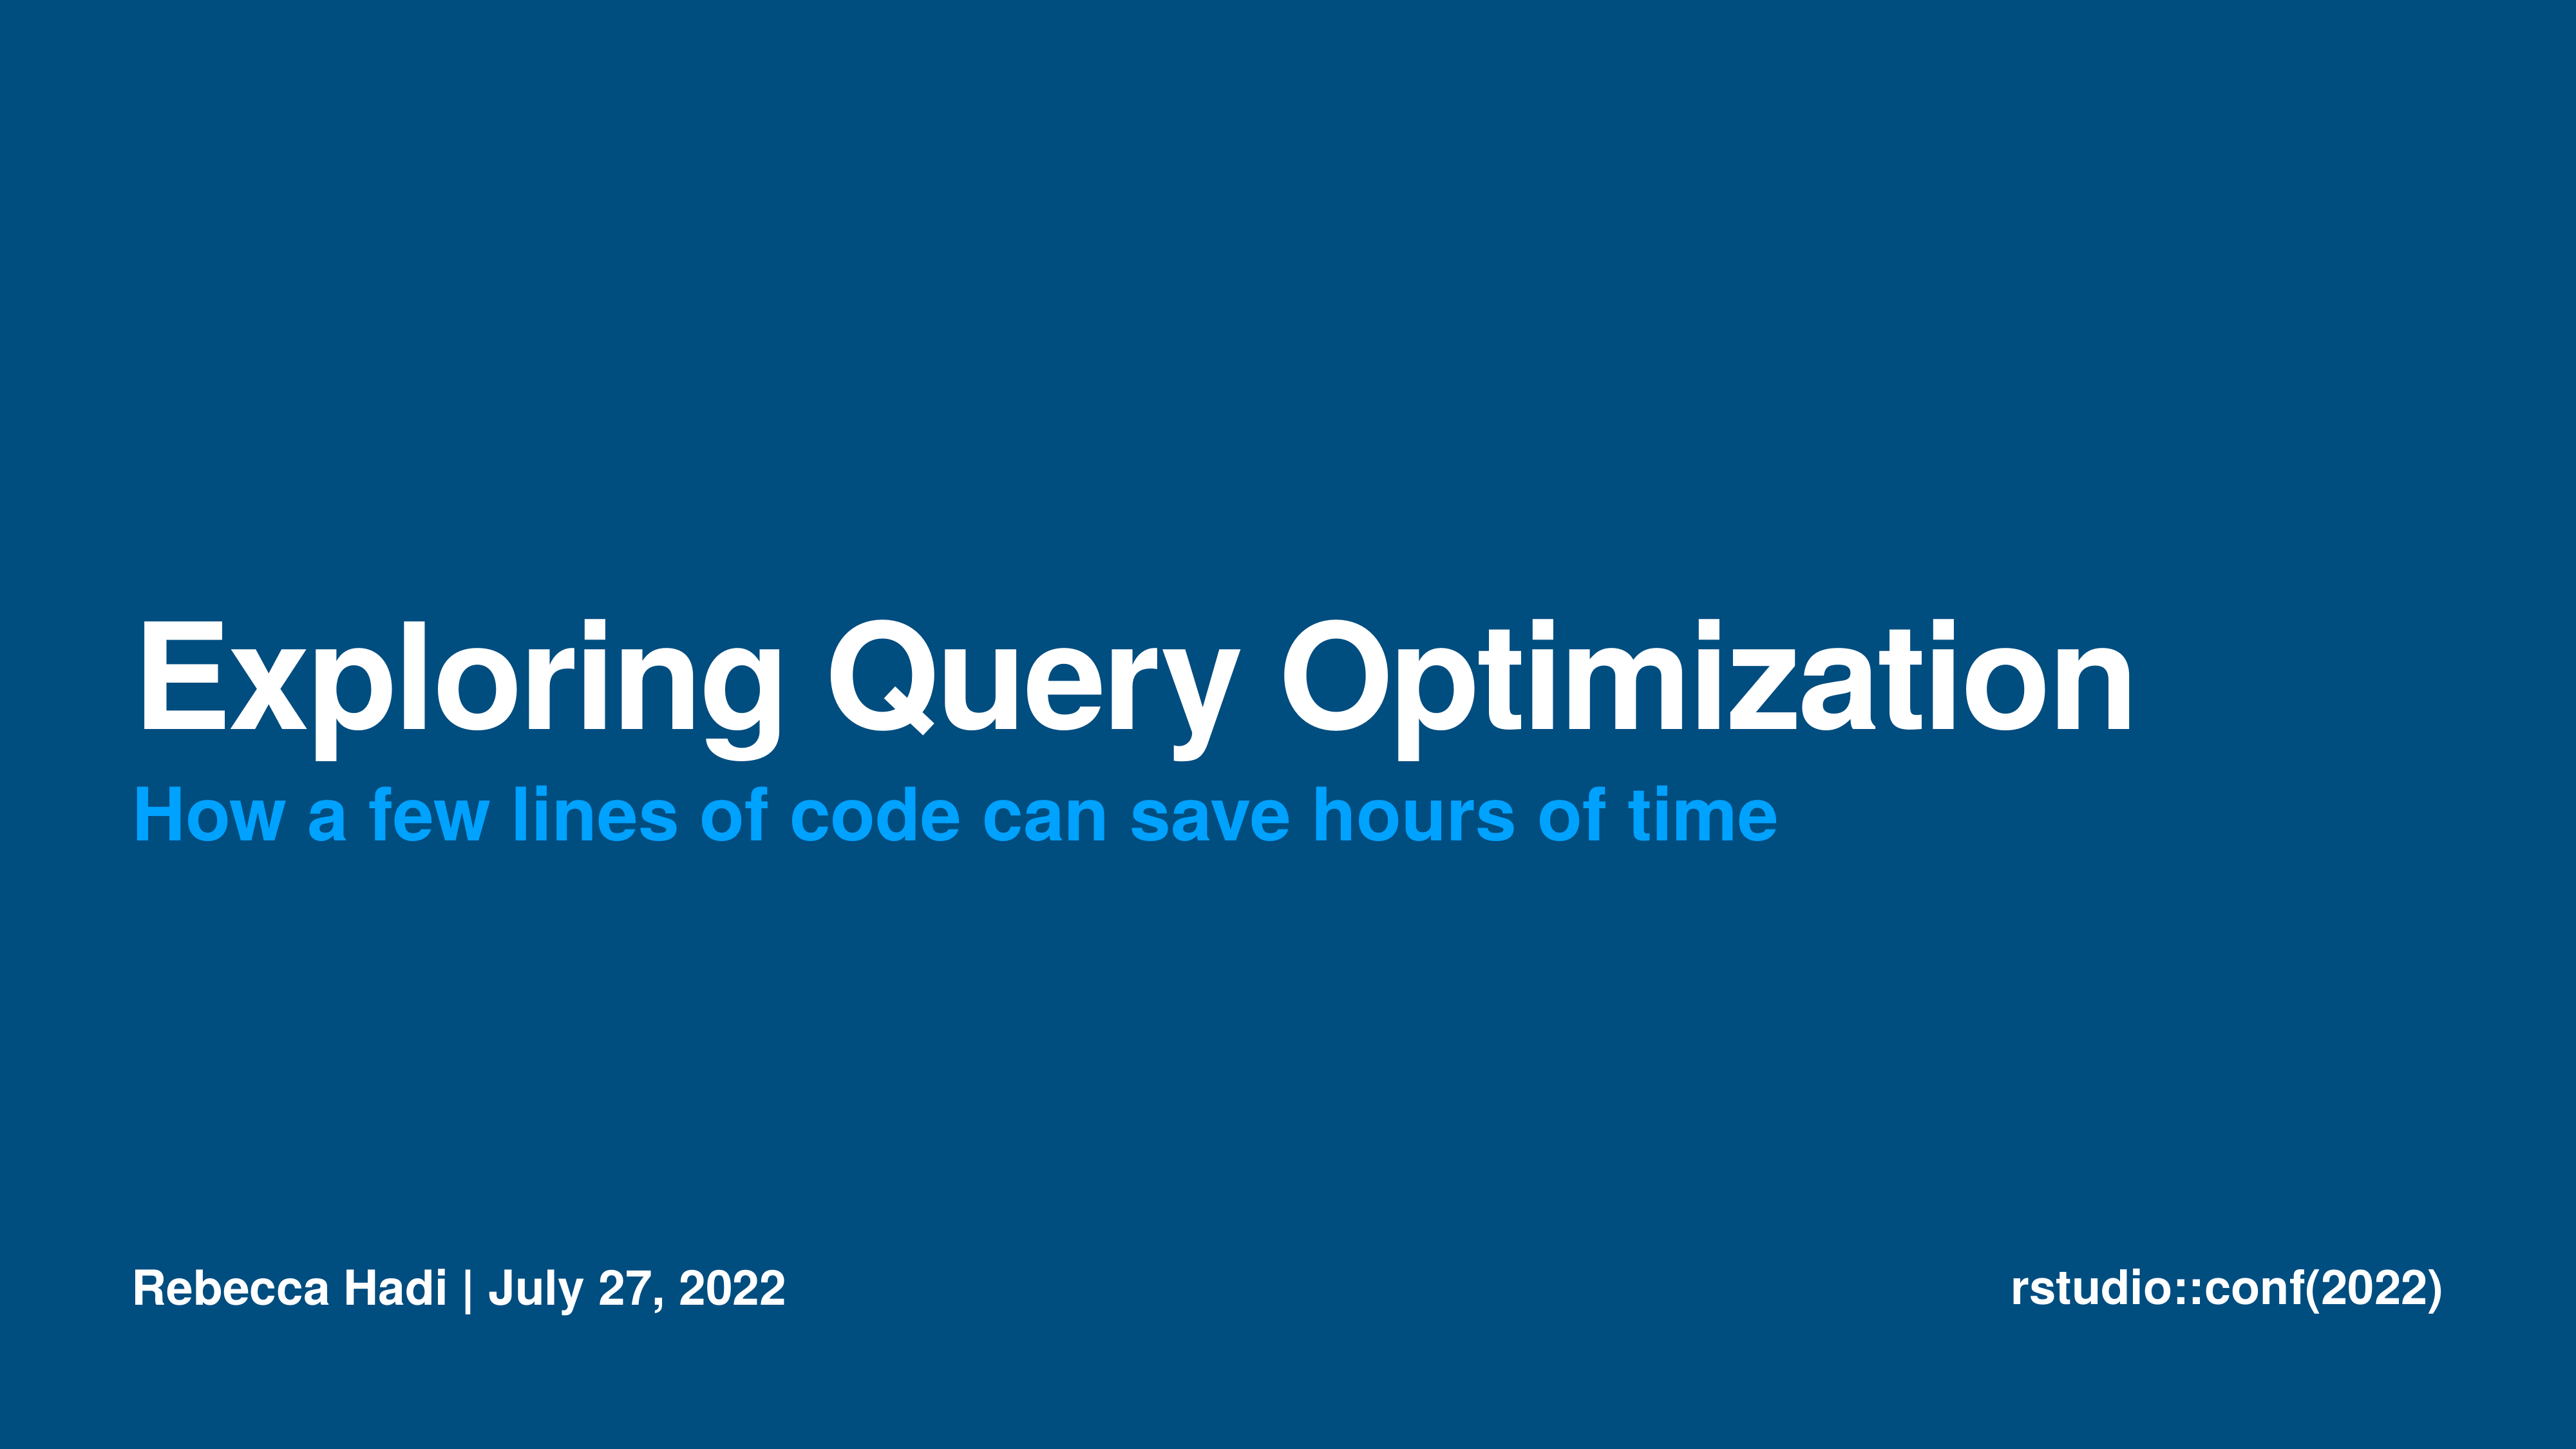

# Exploring Query Optimization
How a few lines of code can save hours of time
Rebecca Hadi | July 27, 2022
rstudio::conf(2022)